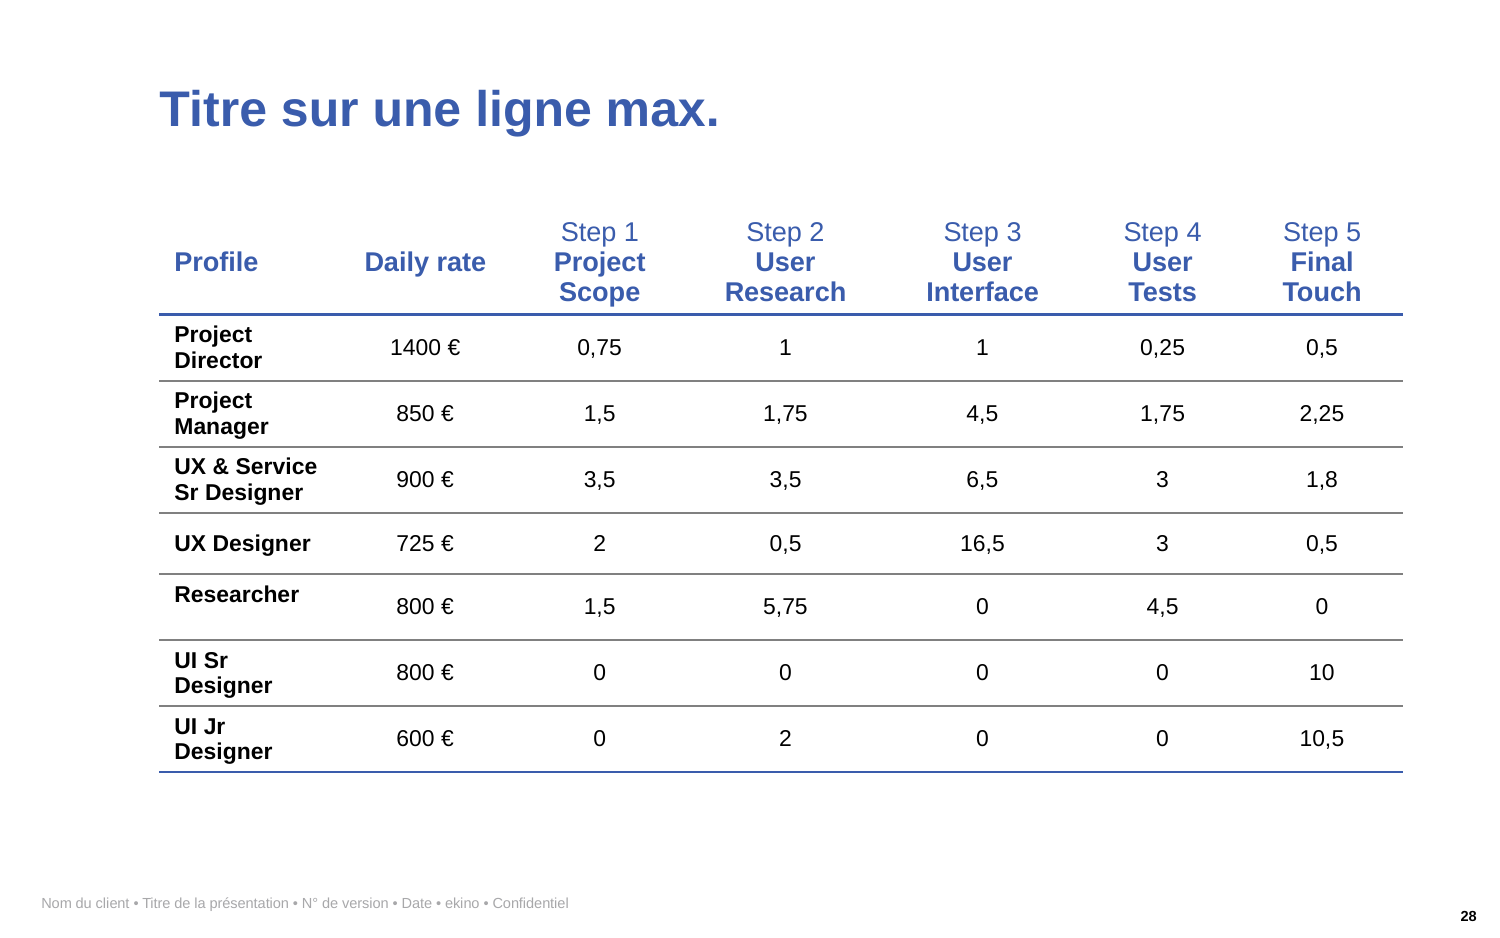

# Titre sur une ligne max.
| Profile | Daily rate | Step 1 Project Scope | Step 2 User Research | Step 3 User Interface | Step 4 User Tests | Step 5 Final Touch |
| --- | --- | --- | --- | --- | --- | --- |
| Project Director | 1400 € | 0,75 | 1 | 1 | 0,25 | 0,5 |
| Project Manager | 850 € | 1,5 | 1,75 | 4,5 | 1,75 | 2,25 |
| UX & Service Sr Designer | 900 € | 3,5 | 3,5 | 6,5 | 3 | 1,8 |
| UX Designer | 725 € | 2 | 0,5 | 16,5 | 3 | 0,5 |
| Researcher | 800 € | 1,5 | 5,75 | 0 | 4,5 | 0 |
| UI Sr Designer | 800 € | 0 | 0 | 0 | 0 | 10 |
| UI Jr Designer | 600 € | 0 | 2 | 0 | 0 | 10,5 |
Nom du client • Titre de la présentation • N° de version • Date • ekino • Confidentiel
28